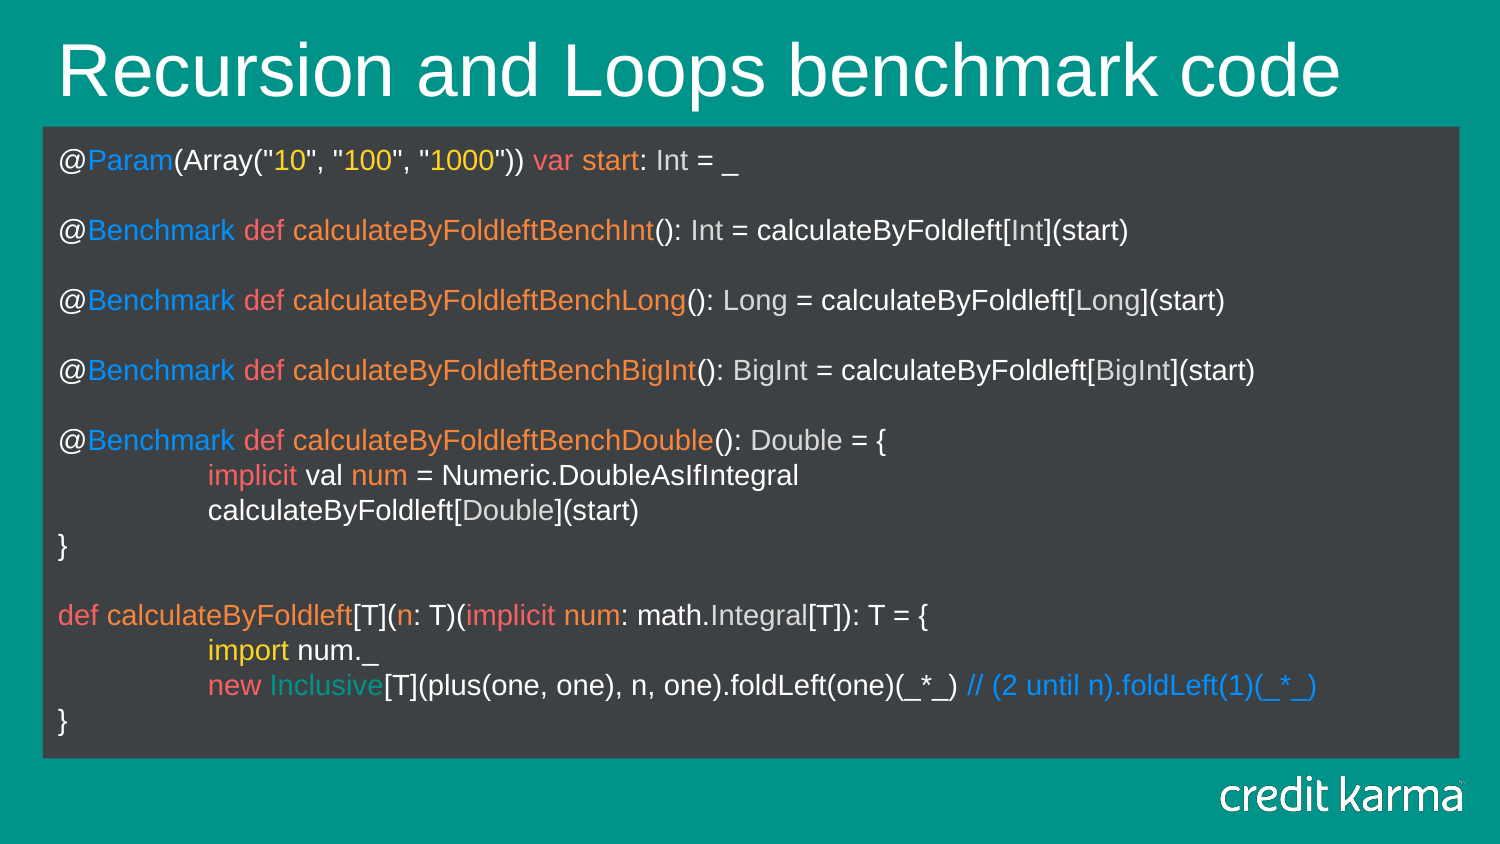

# Recursion and Loops benchmark code
@Param(Array("10", "100", "1000")) var start: Int = _

@Benchmark def calculateByFoldleftBenchInt(): Int = calculateByFoldleft[Int](start)

@Benchmark def calculateByFoldleftBenchLong(): Long = calculateByFoldleft[Long](start)

@Benchmark def calculateByFoldleftBenchBigInt(): BigInt = calculateByFoldleft[BigInt](start)

@Benchmark def calculateByFoldleftBenchDouble(): Double = {
	implicit val num = Numeric.DoubleAsIfIntegral
	calculateByFoldleft[Double](start)
}

def calculateByFoldleft[T](n: T)(implicit num: math.Integral[T]): T = {
	import num._
	new Inclusive[T](plus(one, one), n, one).foldLeft(one)(_*_) // (2 until n).foldLeft(1)(_*_)
}